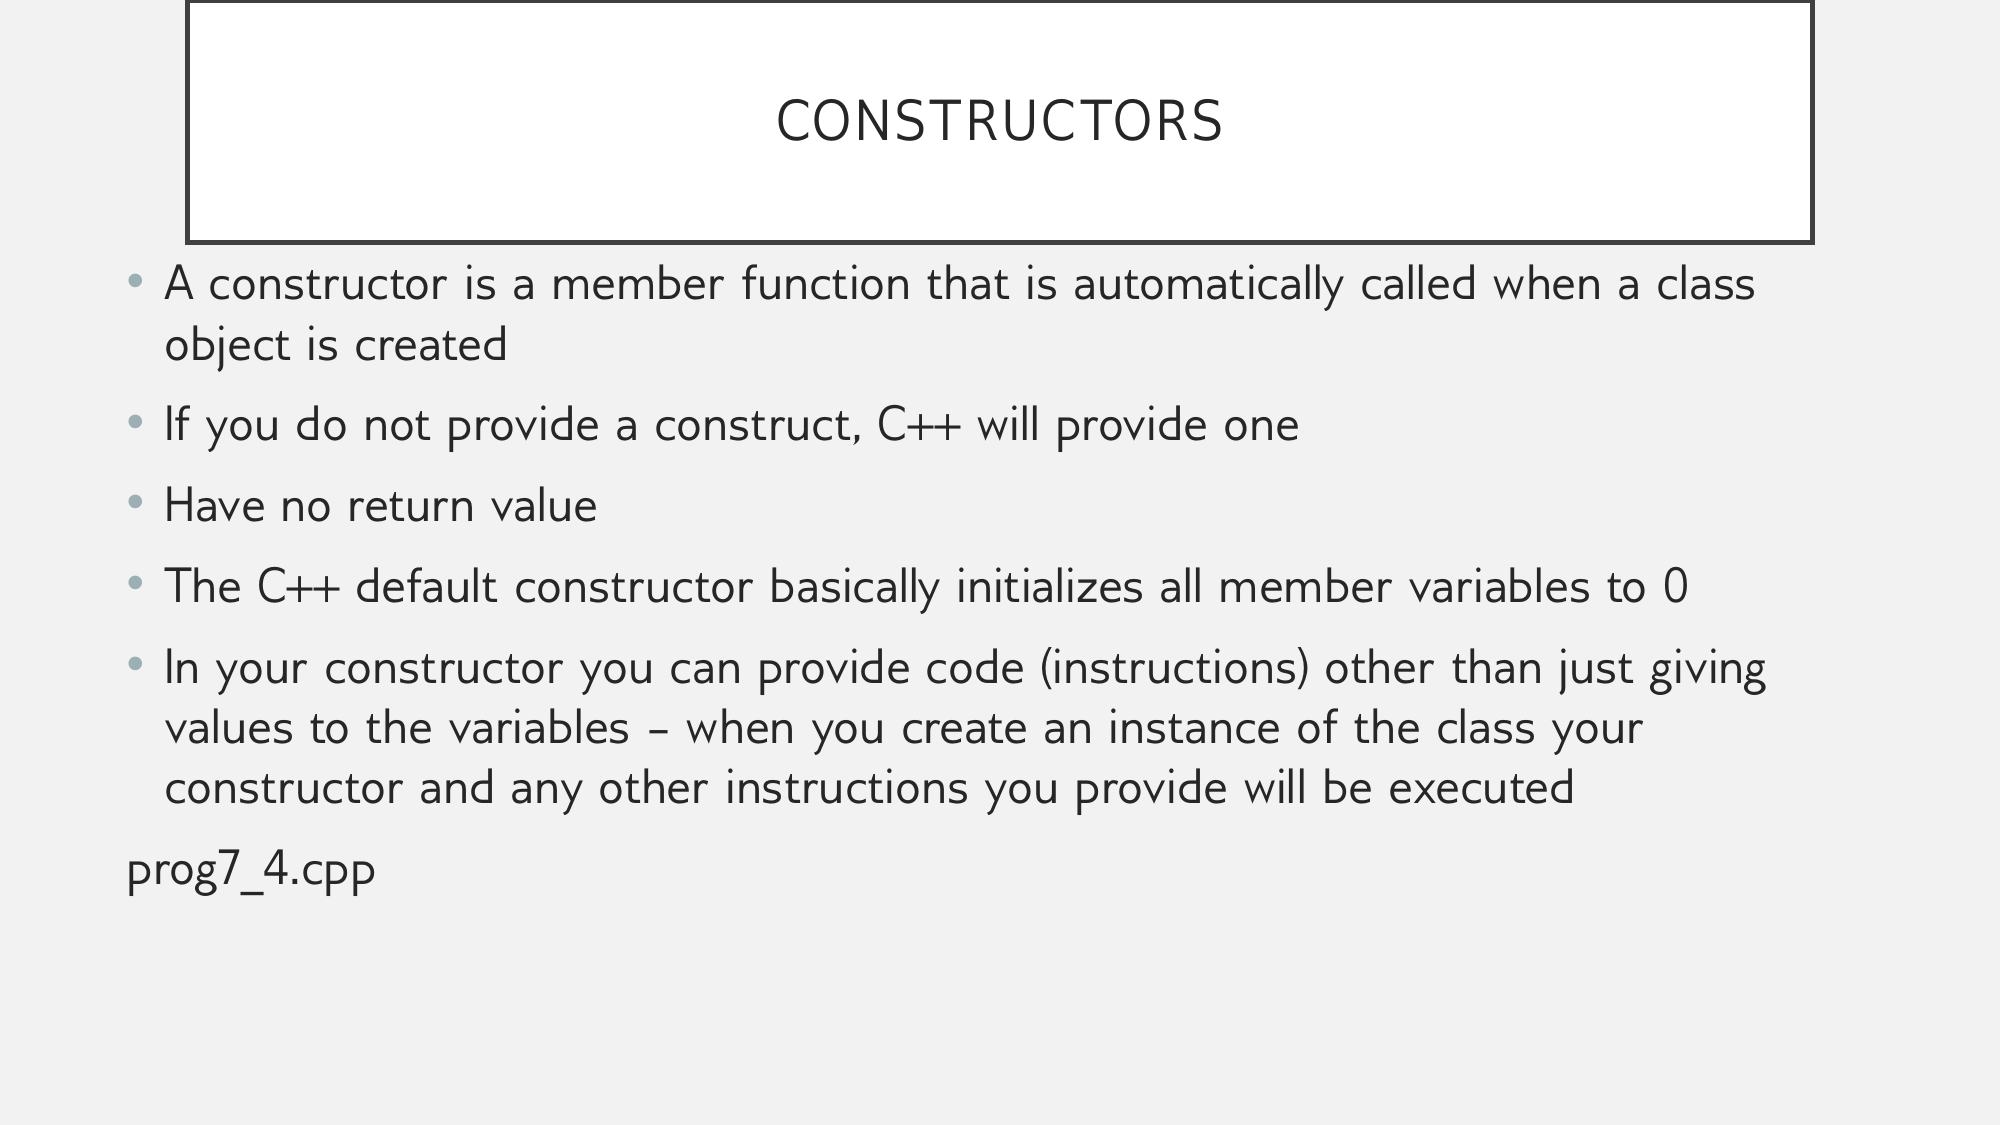

# Constructors
A constructor is a member function that is automatically called when a class object is created
If you do not provide a construct, C++ will provide one
Have no return value
The C++ default constructor basically initializes all member variables to 0
In your constructor you can provide code (instructions) other than just giving values to the variables – when you create an instance of the class your constructor and any other instructions you provide will be executed
prog7_4.cpp